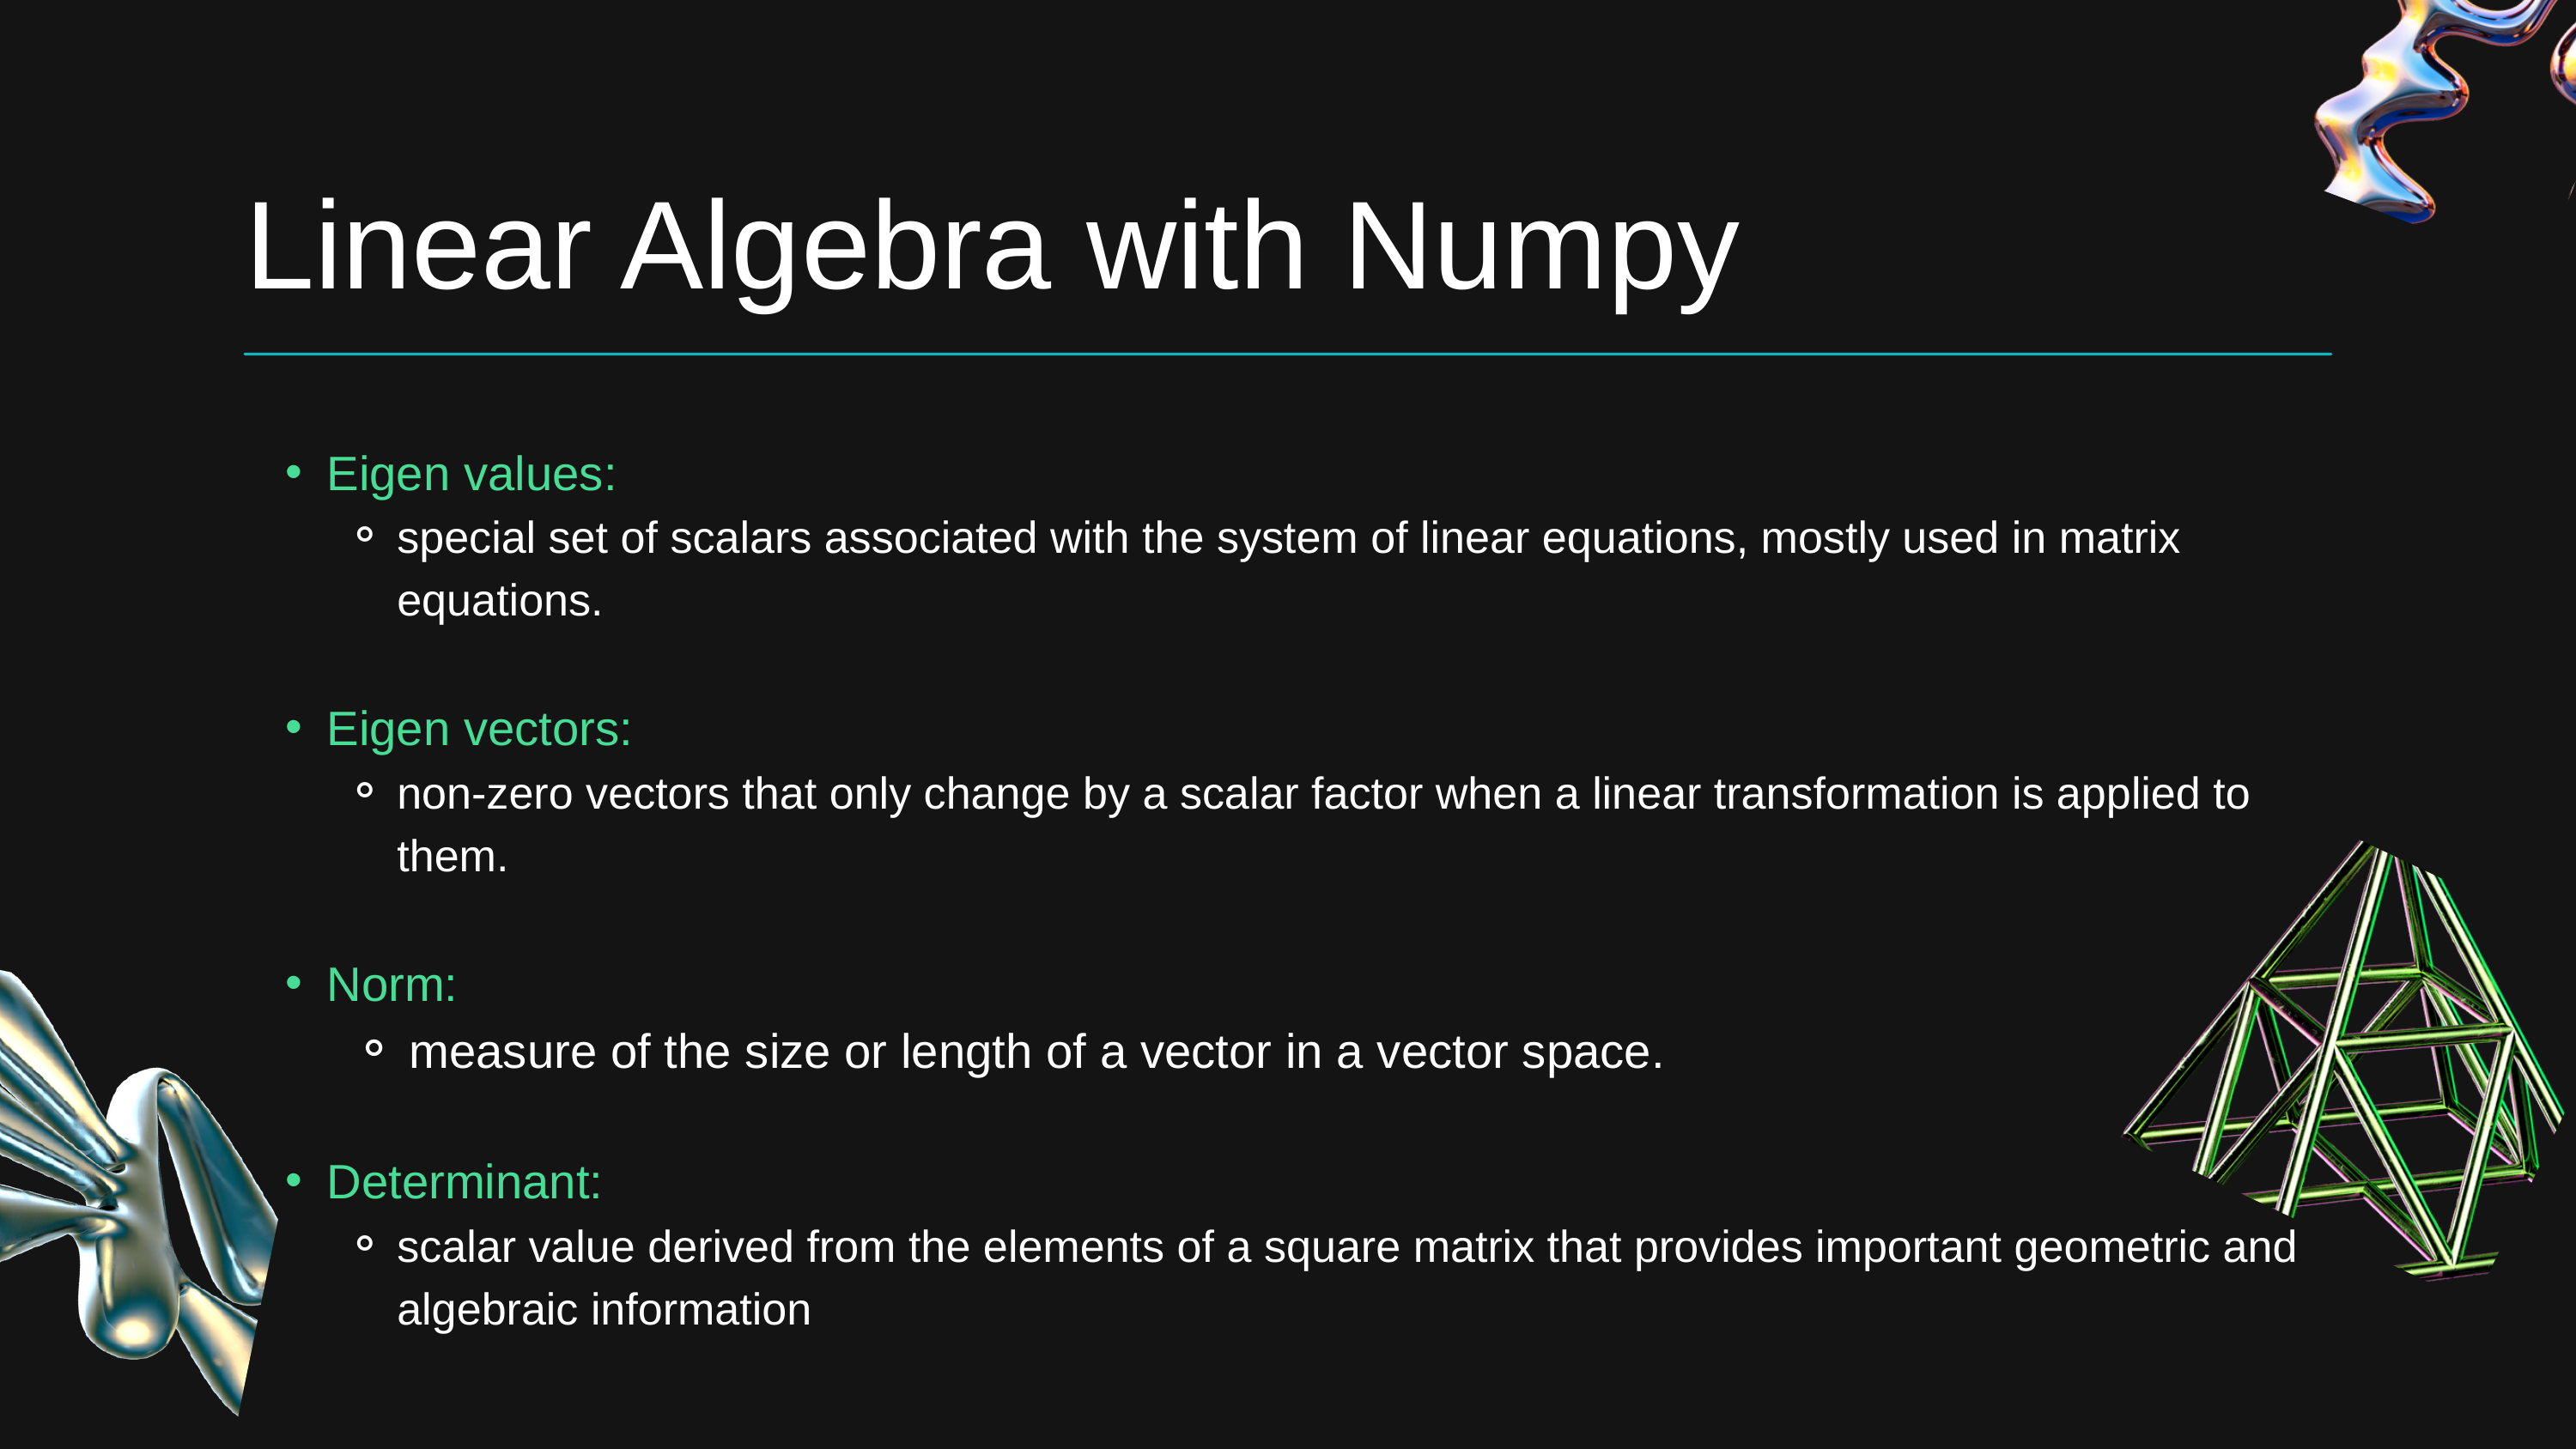

Linear Algebra with Numpy

Eigen values:
special set of scalars associated with the system of linear equations, mostly used in matrix equations.

Eigen vectors:
non-zero vectors that only change by a scalar factor when a linear transformation is applied to them.

Norm:
measure of the size or length of a vector in a vector space.

Determinant:
scalar value derived from the elements of a square matrix that provides important geometric and algebraic information